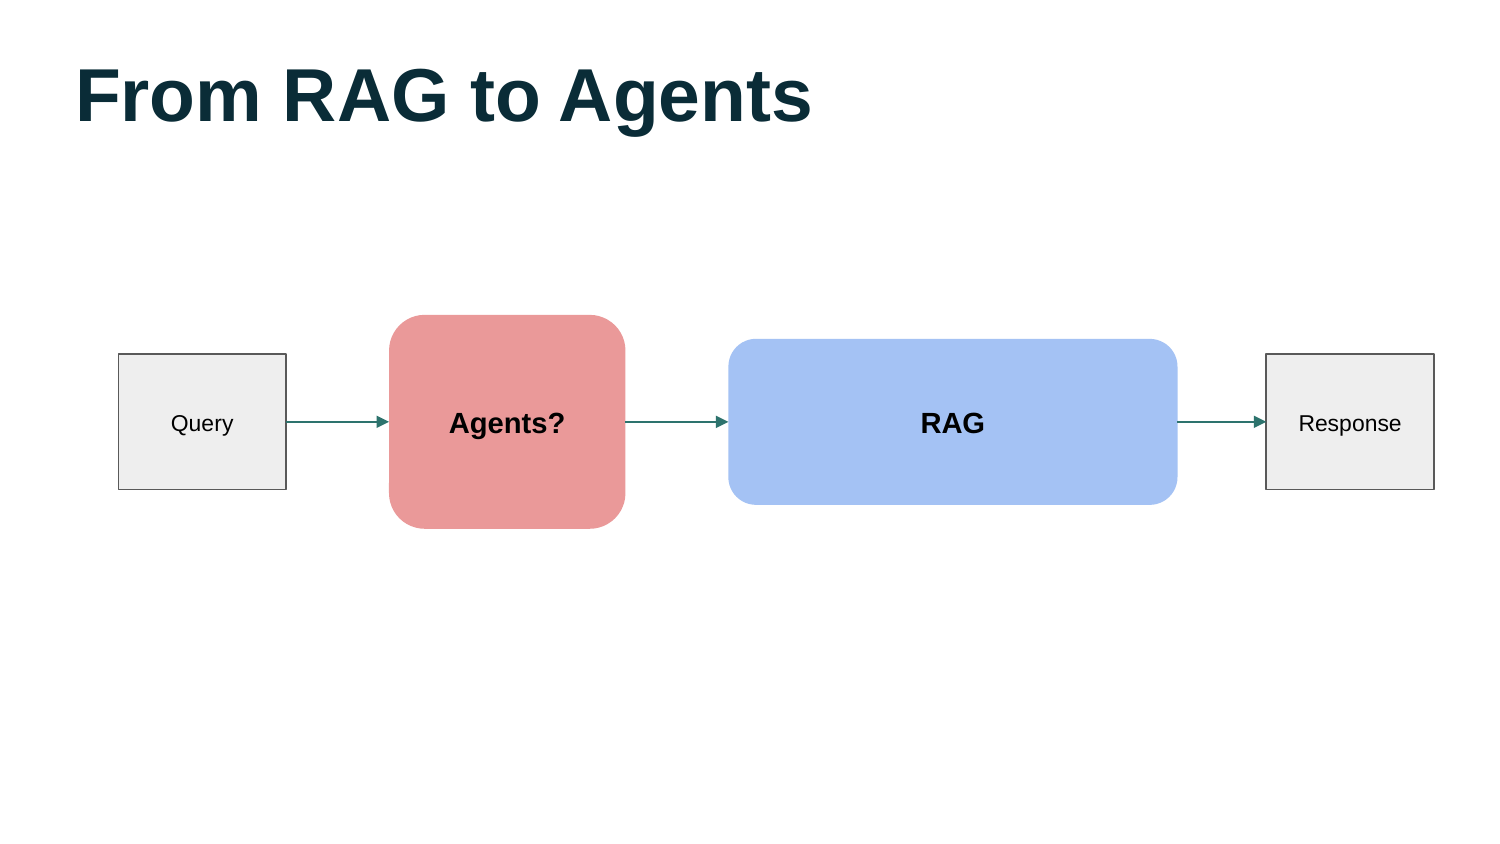

# From RAG to Agents
Agents?
RAG
Response
Query